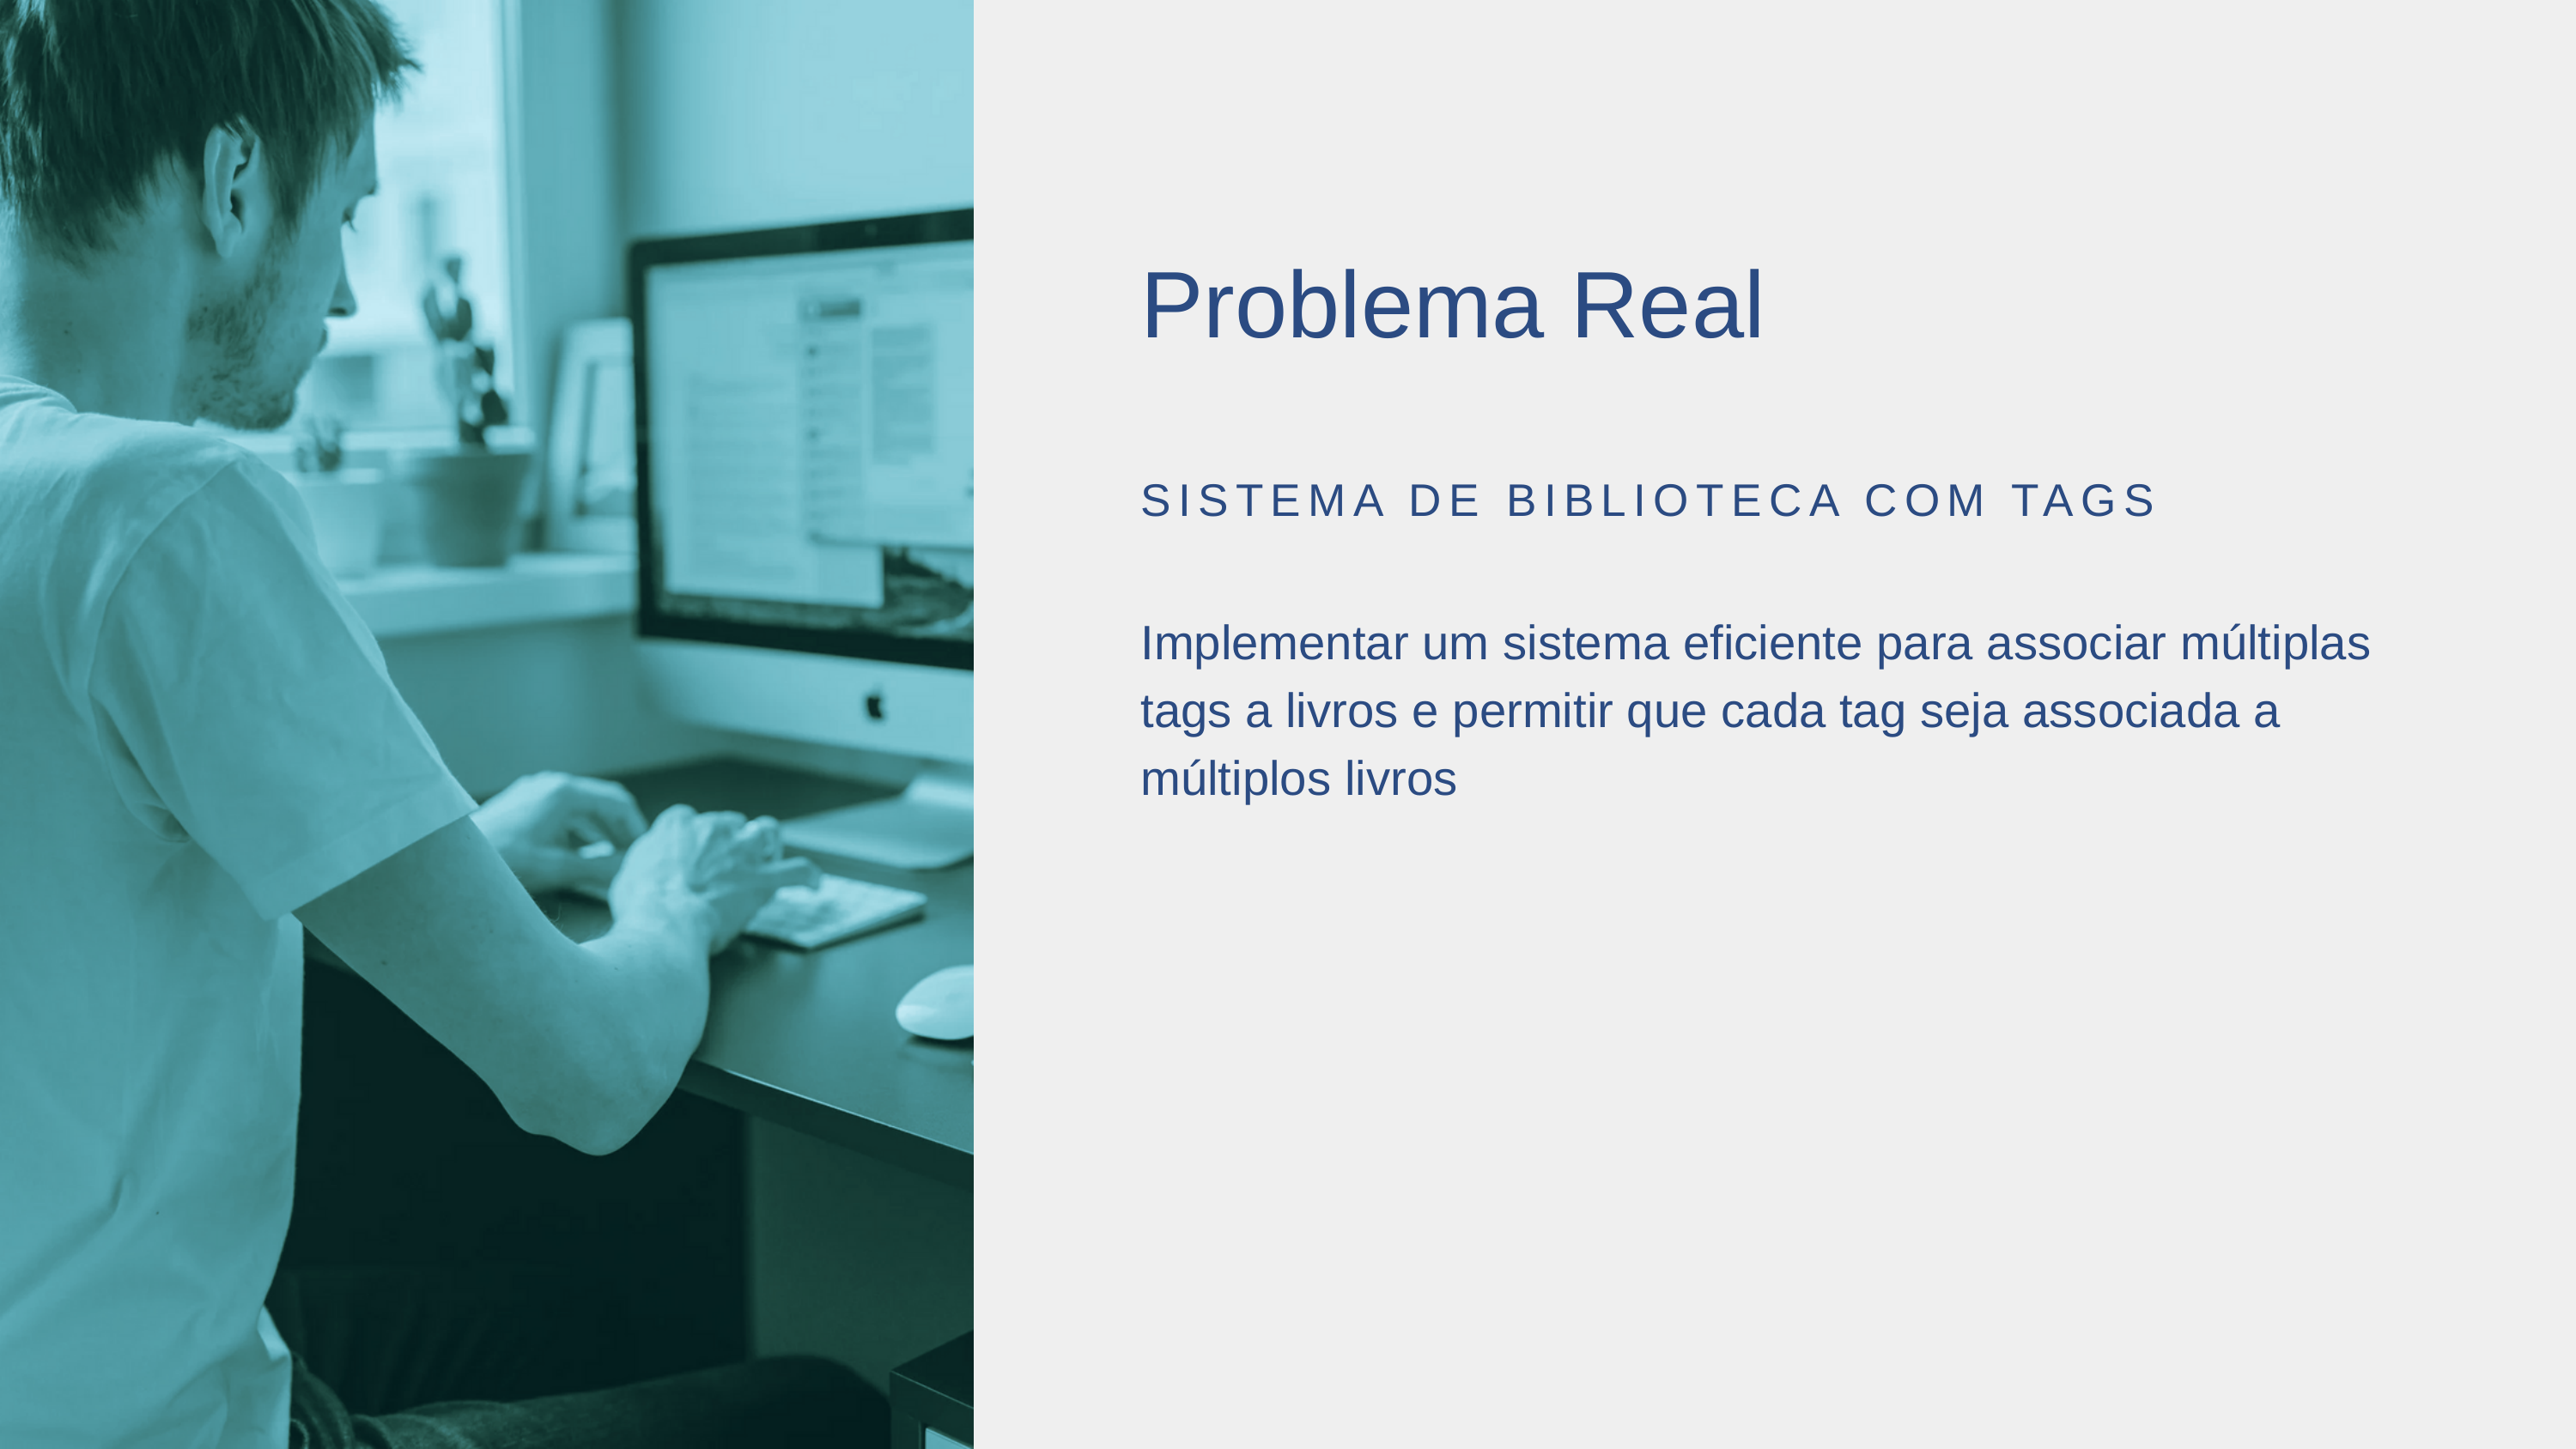

Problema Real
SISTEMA DE BIBLIOTECA COM TAGS
Implementar um sistema eficiente para associar múltiplas tags a livros e permitir que cada tag seja associada a múltiplos livros